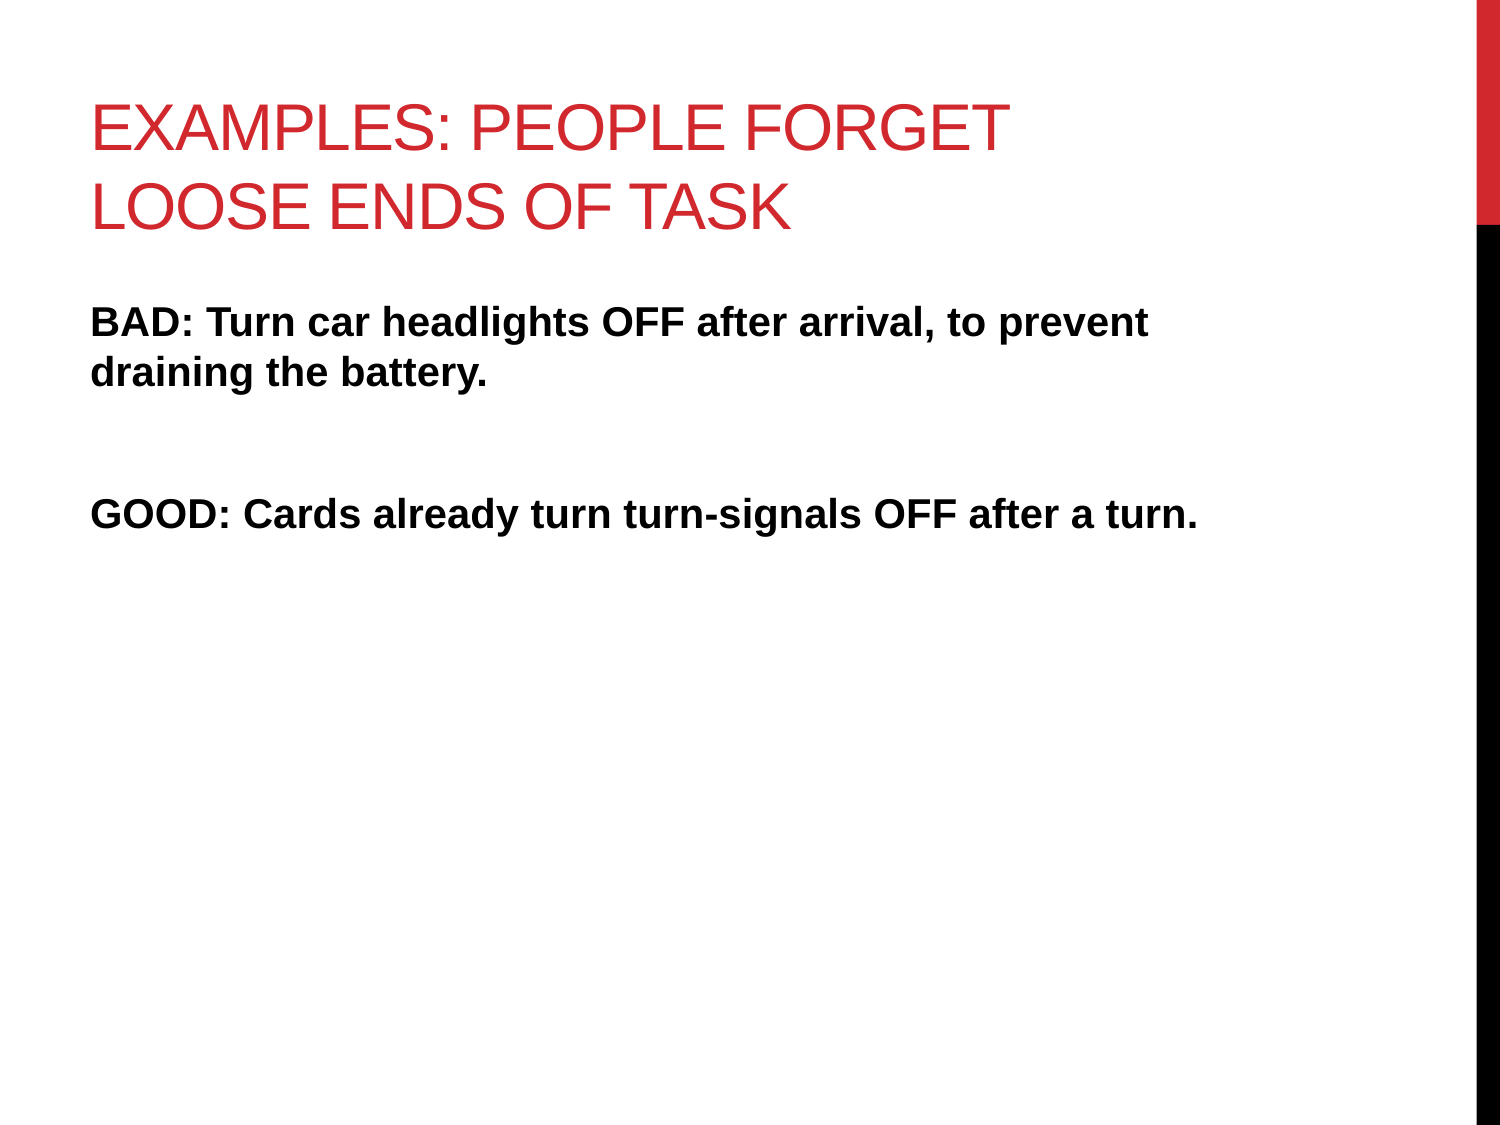

# Examples: People forget loose ends of task
BAD: Turn car headlights OFF after arrival, to prevent draining the battery.

GOOD: Cards already turn turn-signals OFF after a turn.